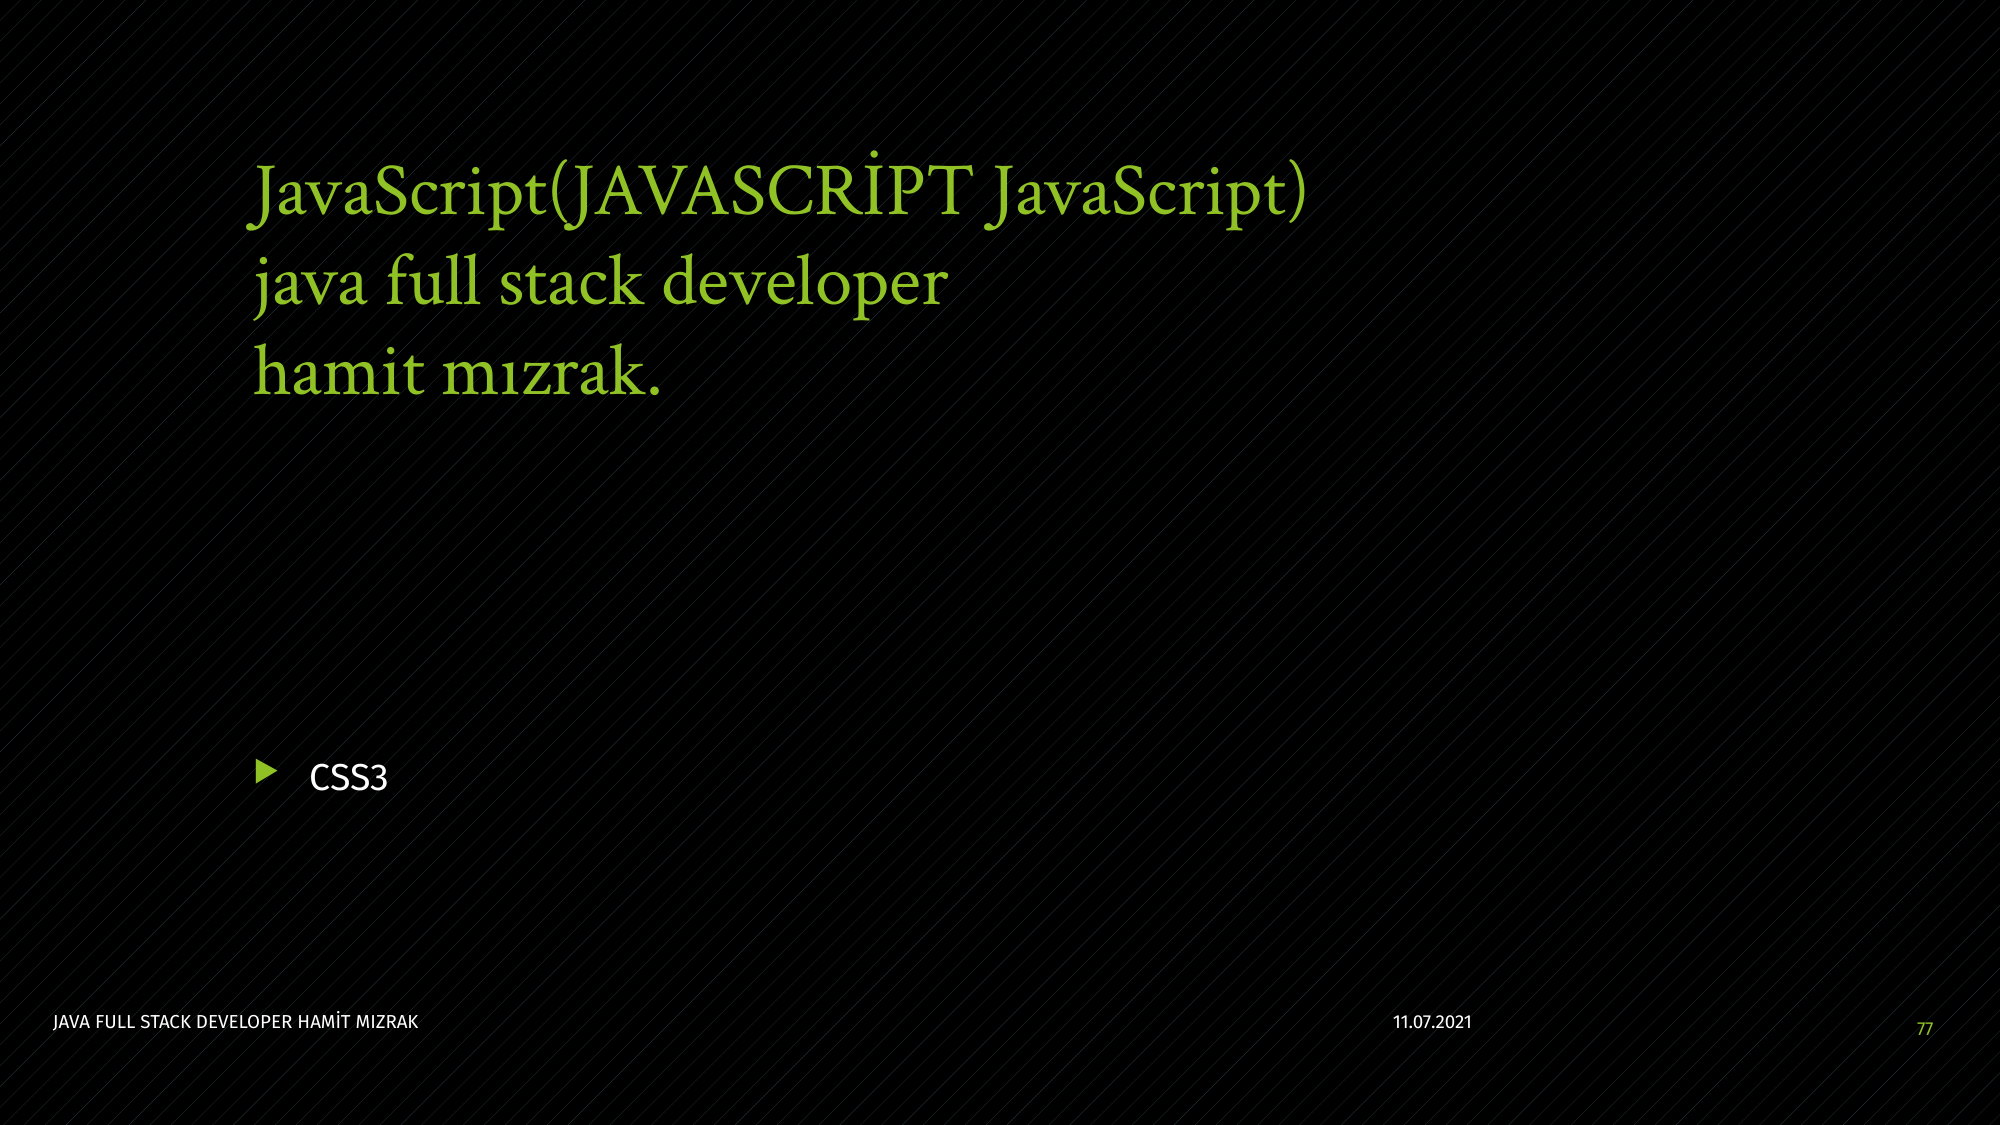

# JavaScript(JAVASCRİPT JavaScript) java full stack developer hamit mızrak.
CSS3
JAVA FULL STACK DEVELOPER HAMİT MIZRAK
11.07.2021
77